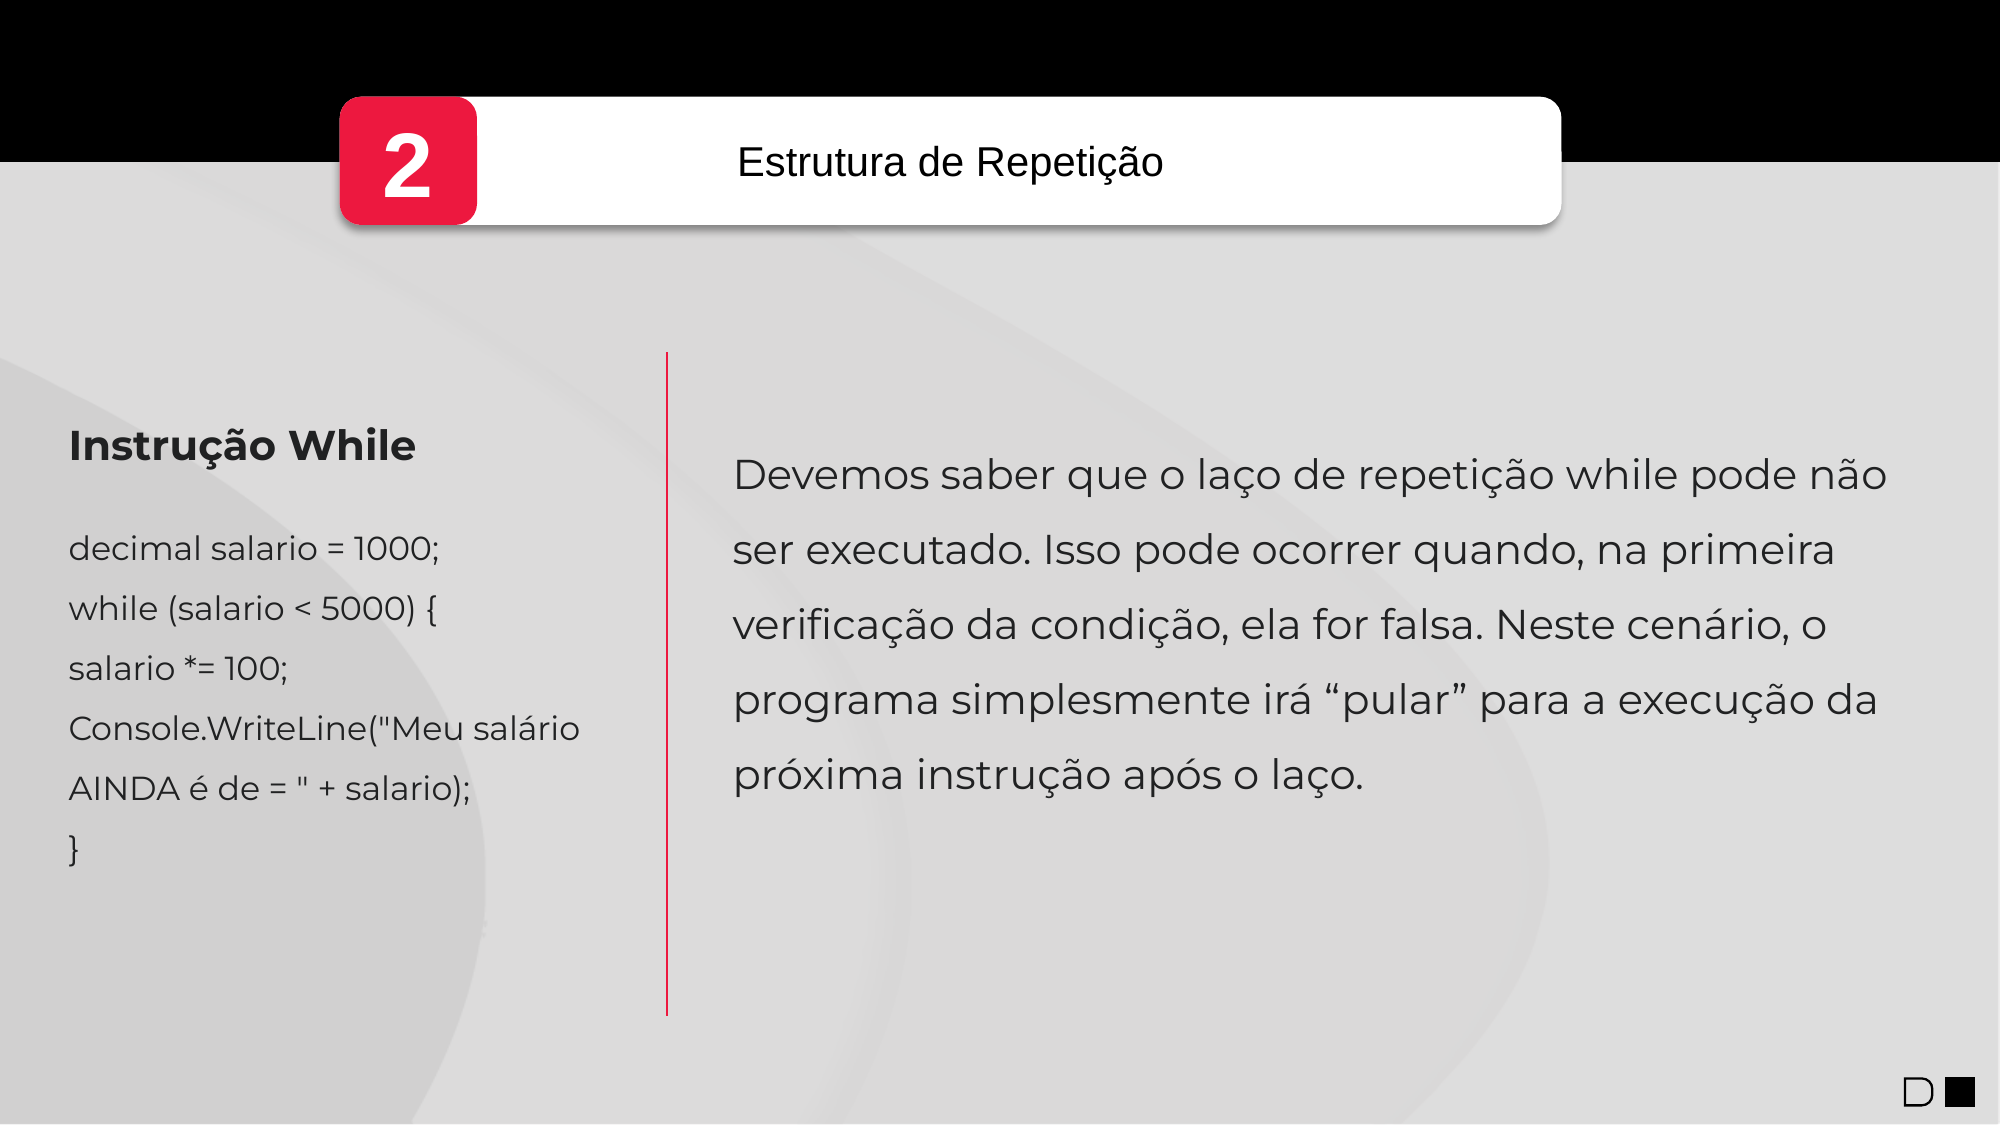

2
Estrutura de Repetição
Devemos saber que o laço de repetição while pode não ser executado. Isso pode ocorrer quando, na primeira verificação da condição, ela for falsa. Neste cenário, o programa simplesmente irá “pular” para a execução da próxima instrução após o laço.

Instrução While

decimal salario = 1000;
while (salario < 5000) {
salario *= 100;
Console.WriteLine("Meu salário AINDA é de = " + salario);
}